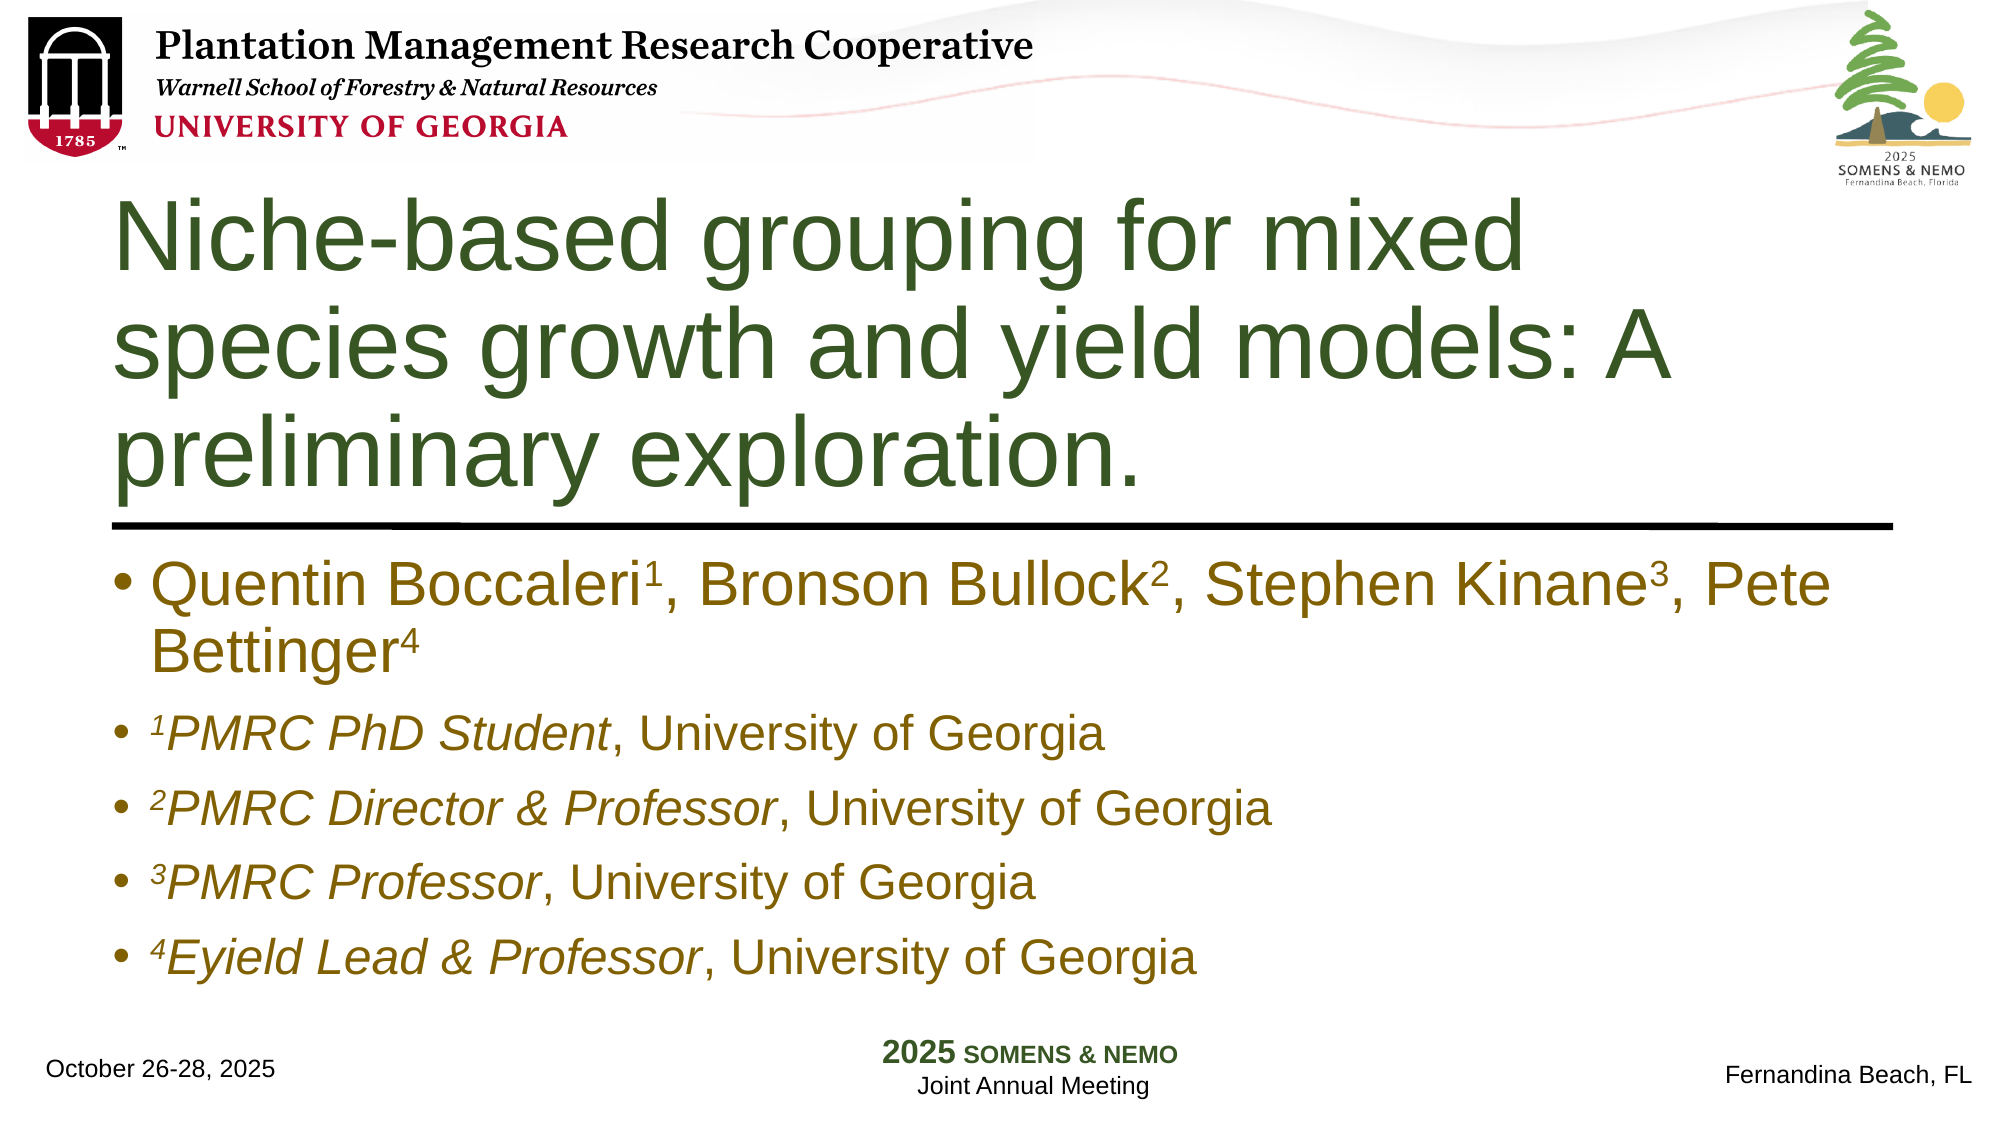

# Niche-based grouping for mixed species growth and yield models: A preliminary exploration.
Quentin Boccaleri1, Bronson Bullock2, Stephen Kinane3, Pete Bettinger4
1PMRC PhD Student, University of Georgia
2PMRC Director & Professor, University of Georgia
3PMRC Professor, University of Georgia
4Eyield Lead & Professor, University of Georgia